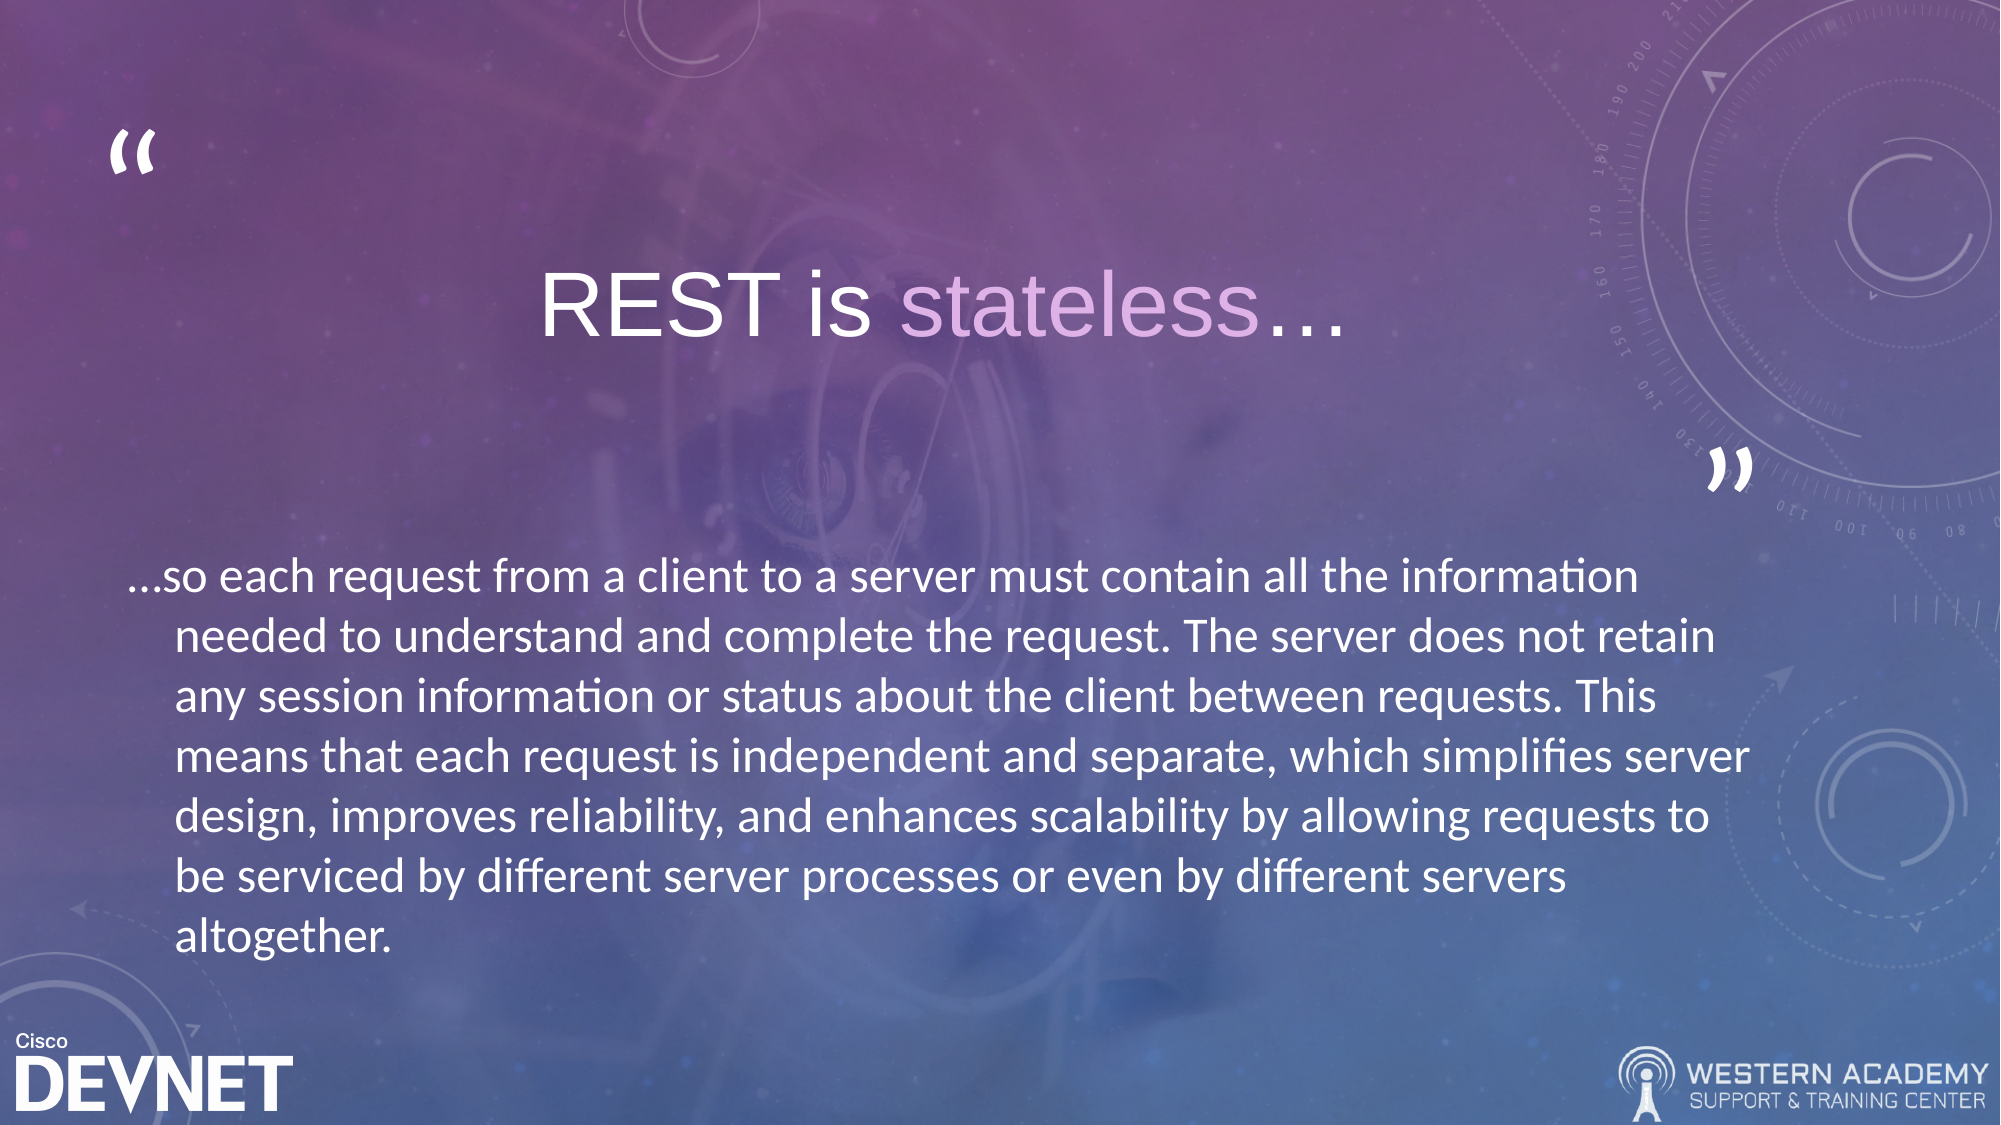

# REST is stateless…
…so each request from a client to a server must contain all the information needed to understand and complete the request. The server does not retain any session information or status about the client between requests. This means that each request is independent and separate, which simplifies server design, improves reliability, and enhances scalability by allowing requests to be serviced by different server processes or even by different servers altogether.